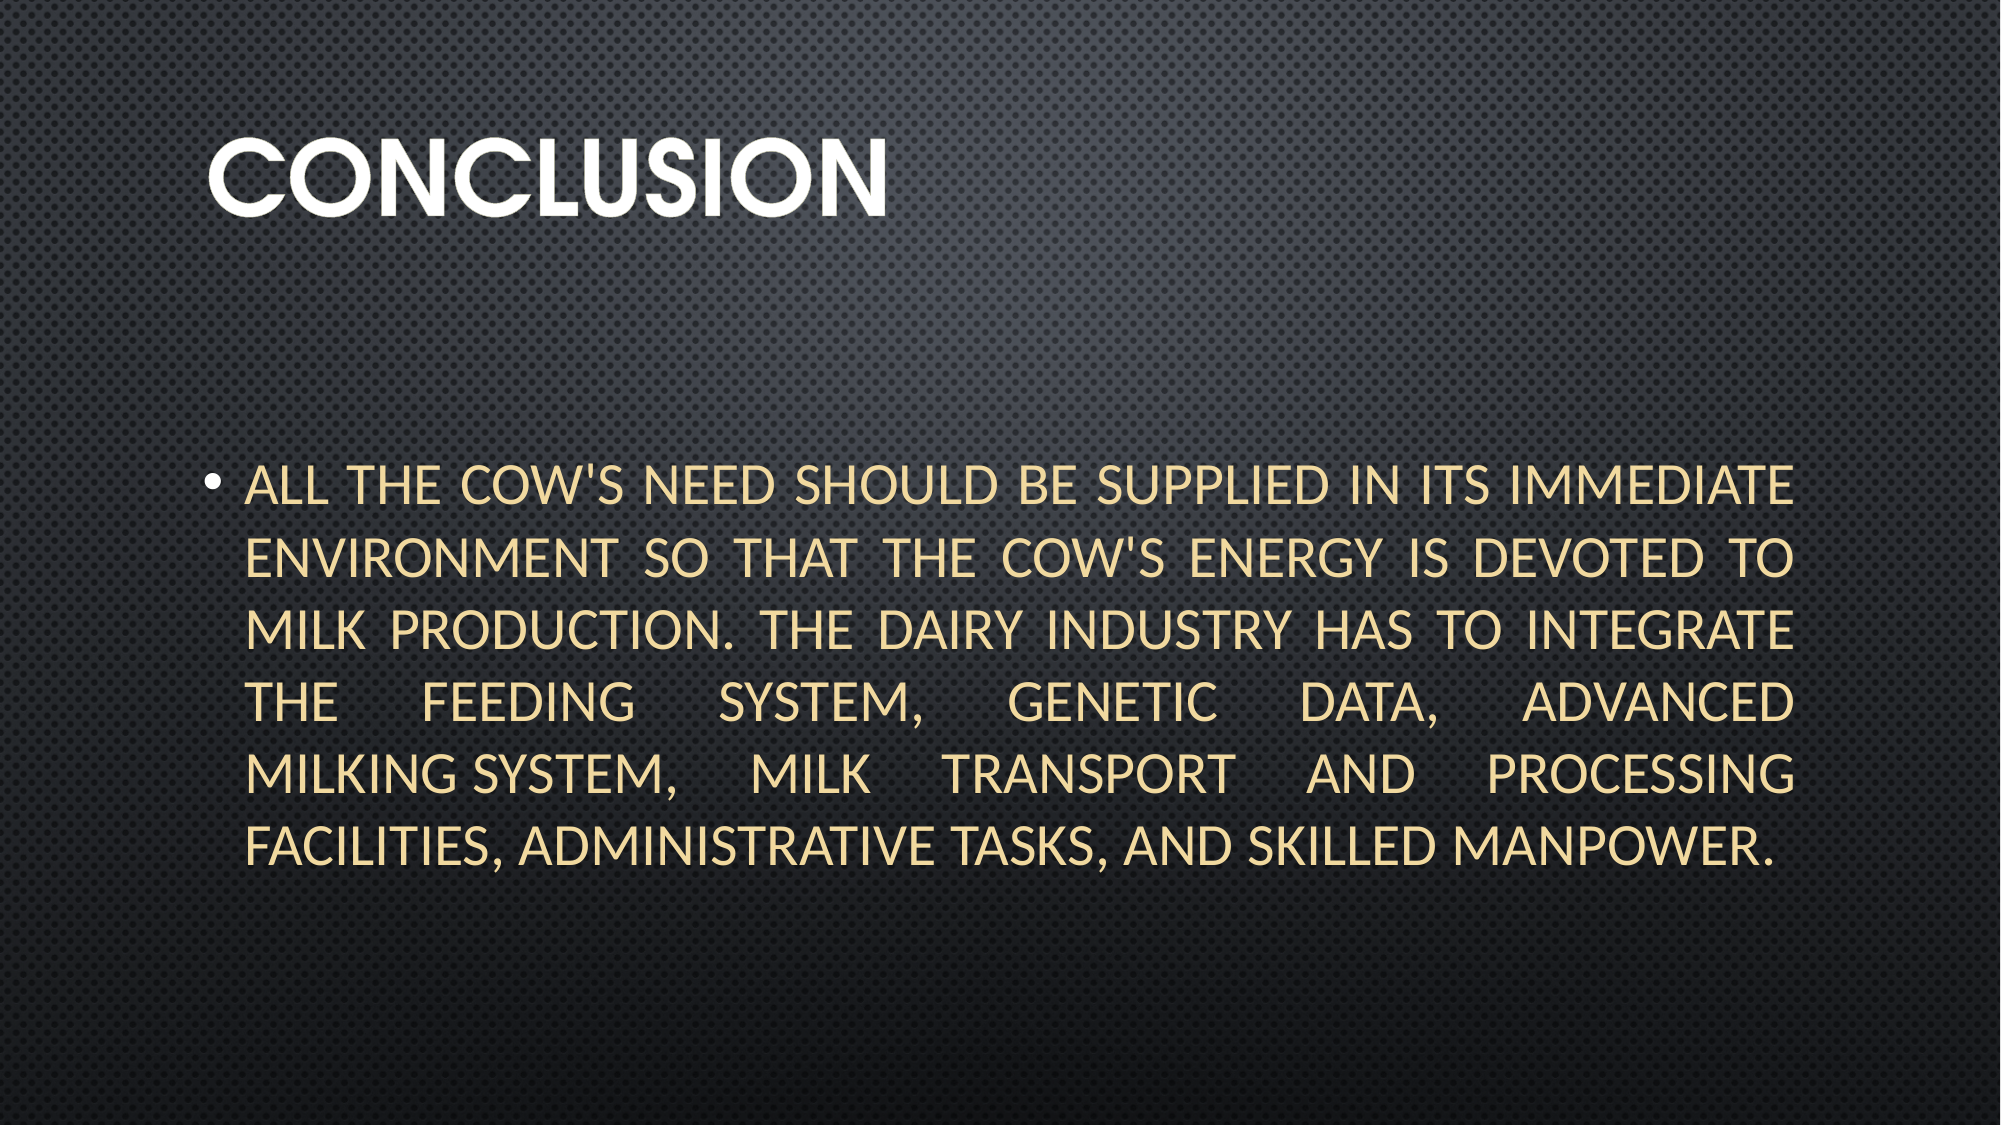

CONCLUSION
All the cow's need should be supplied in its immediate environment so that the cow's energy is devoted to milk production. The dairy industry has to integrate the feeding system, genetic data, advanced milking system, milk transport and processing facilities, administrative tasks, and skilled manpower.